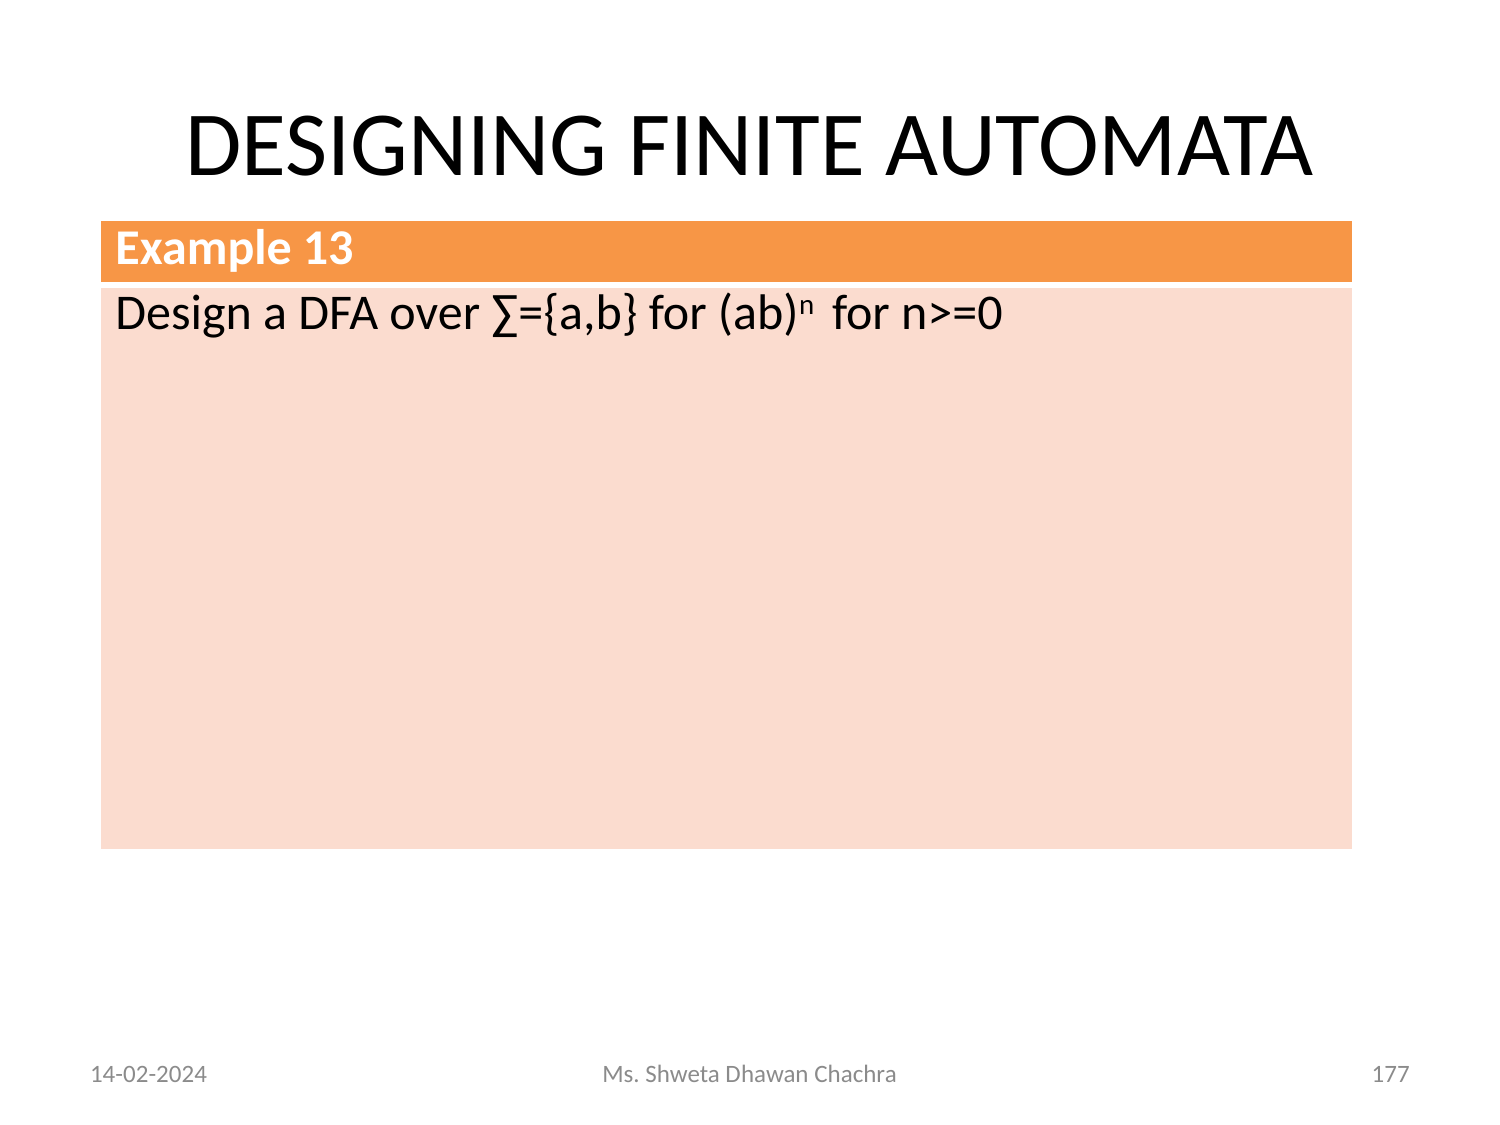

# DESIGNING FINITE AUTOMATA
| Example 13 |
| --- |
| Design a DFA over ∑={a,b} for (ab)n for n>=0 |
14-02-2024
Ms. Shweta Dhawan Chachra
177